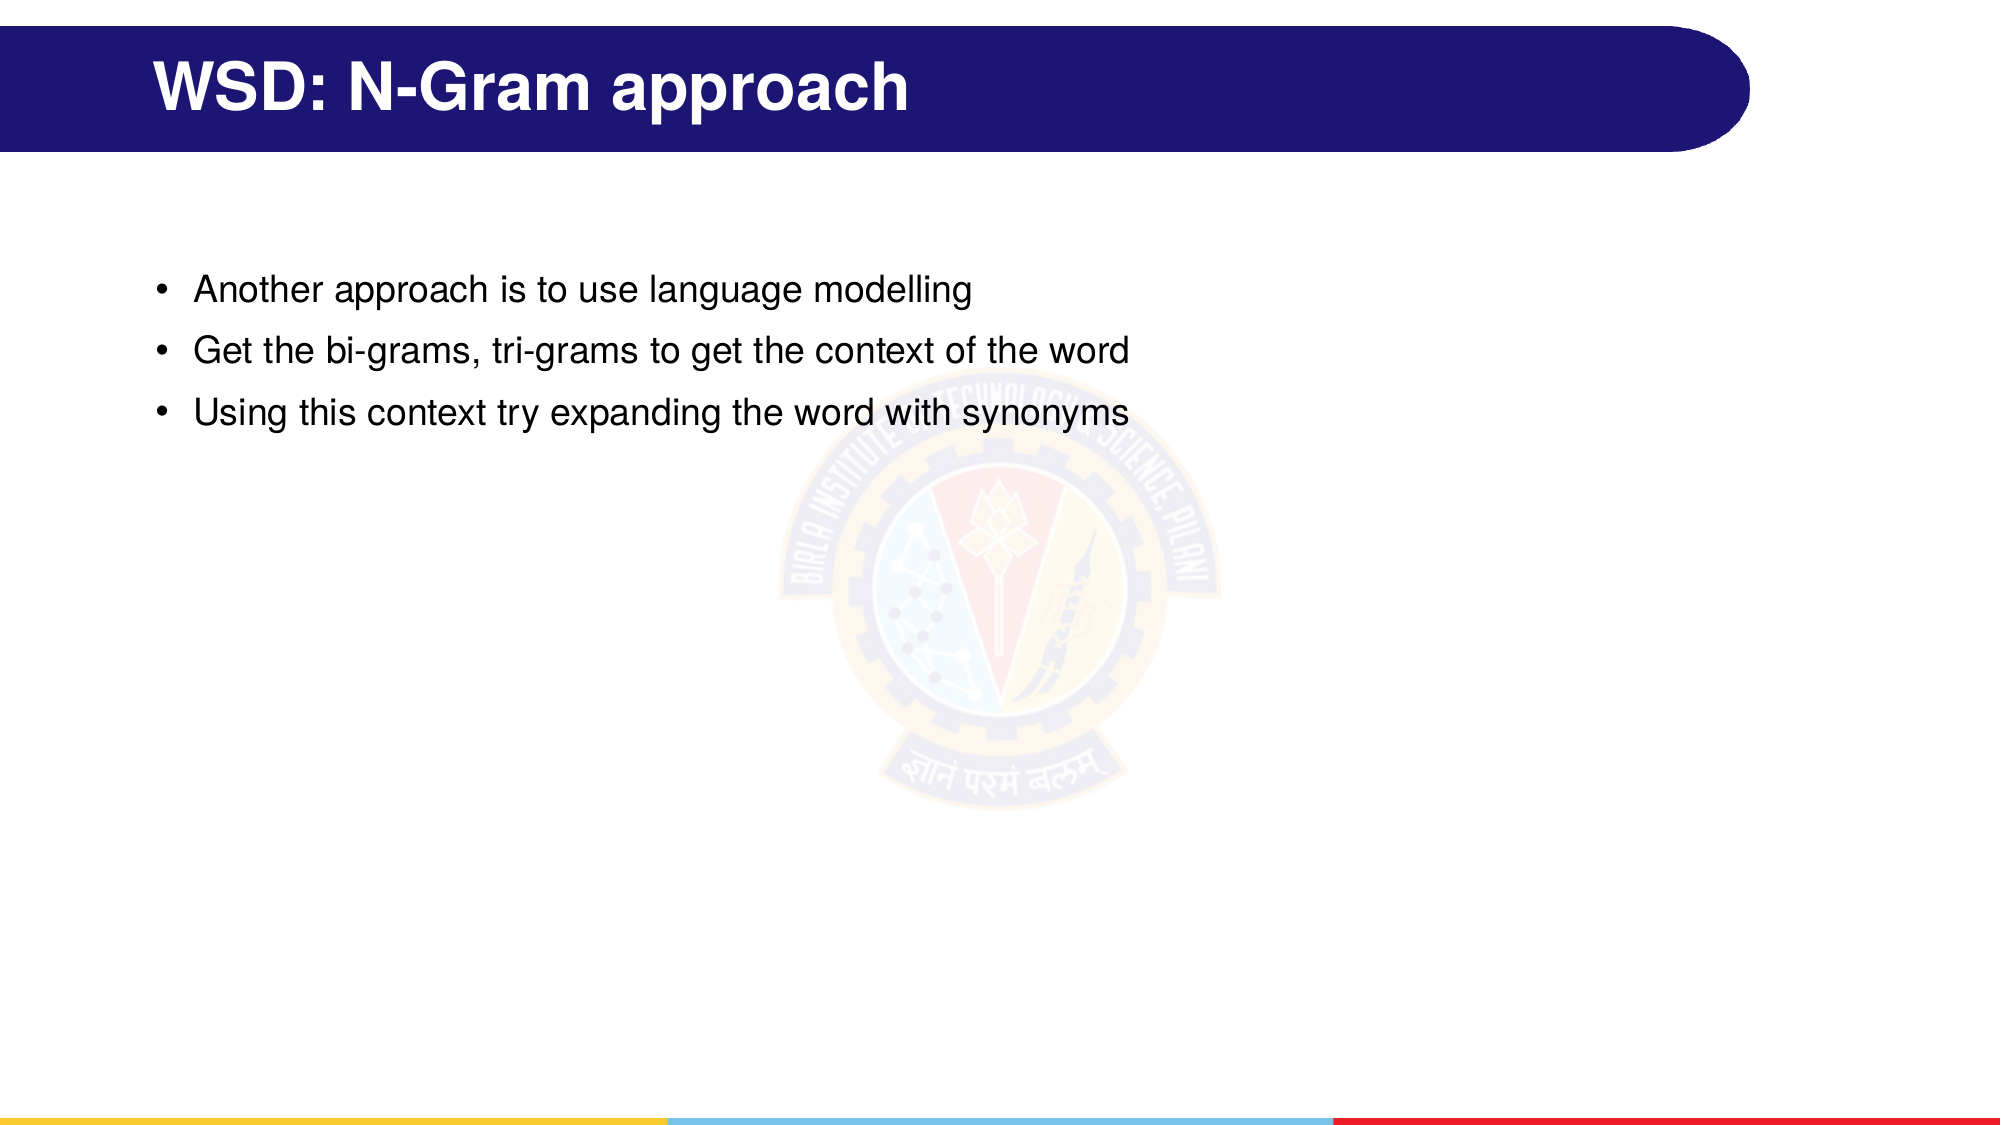

# WSD: N-Gram approach

Another approach is to use language modelling
Get the bi-grams, tri-grams to get the context of the word
Using this context try expanding the word with synonyms